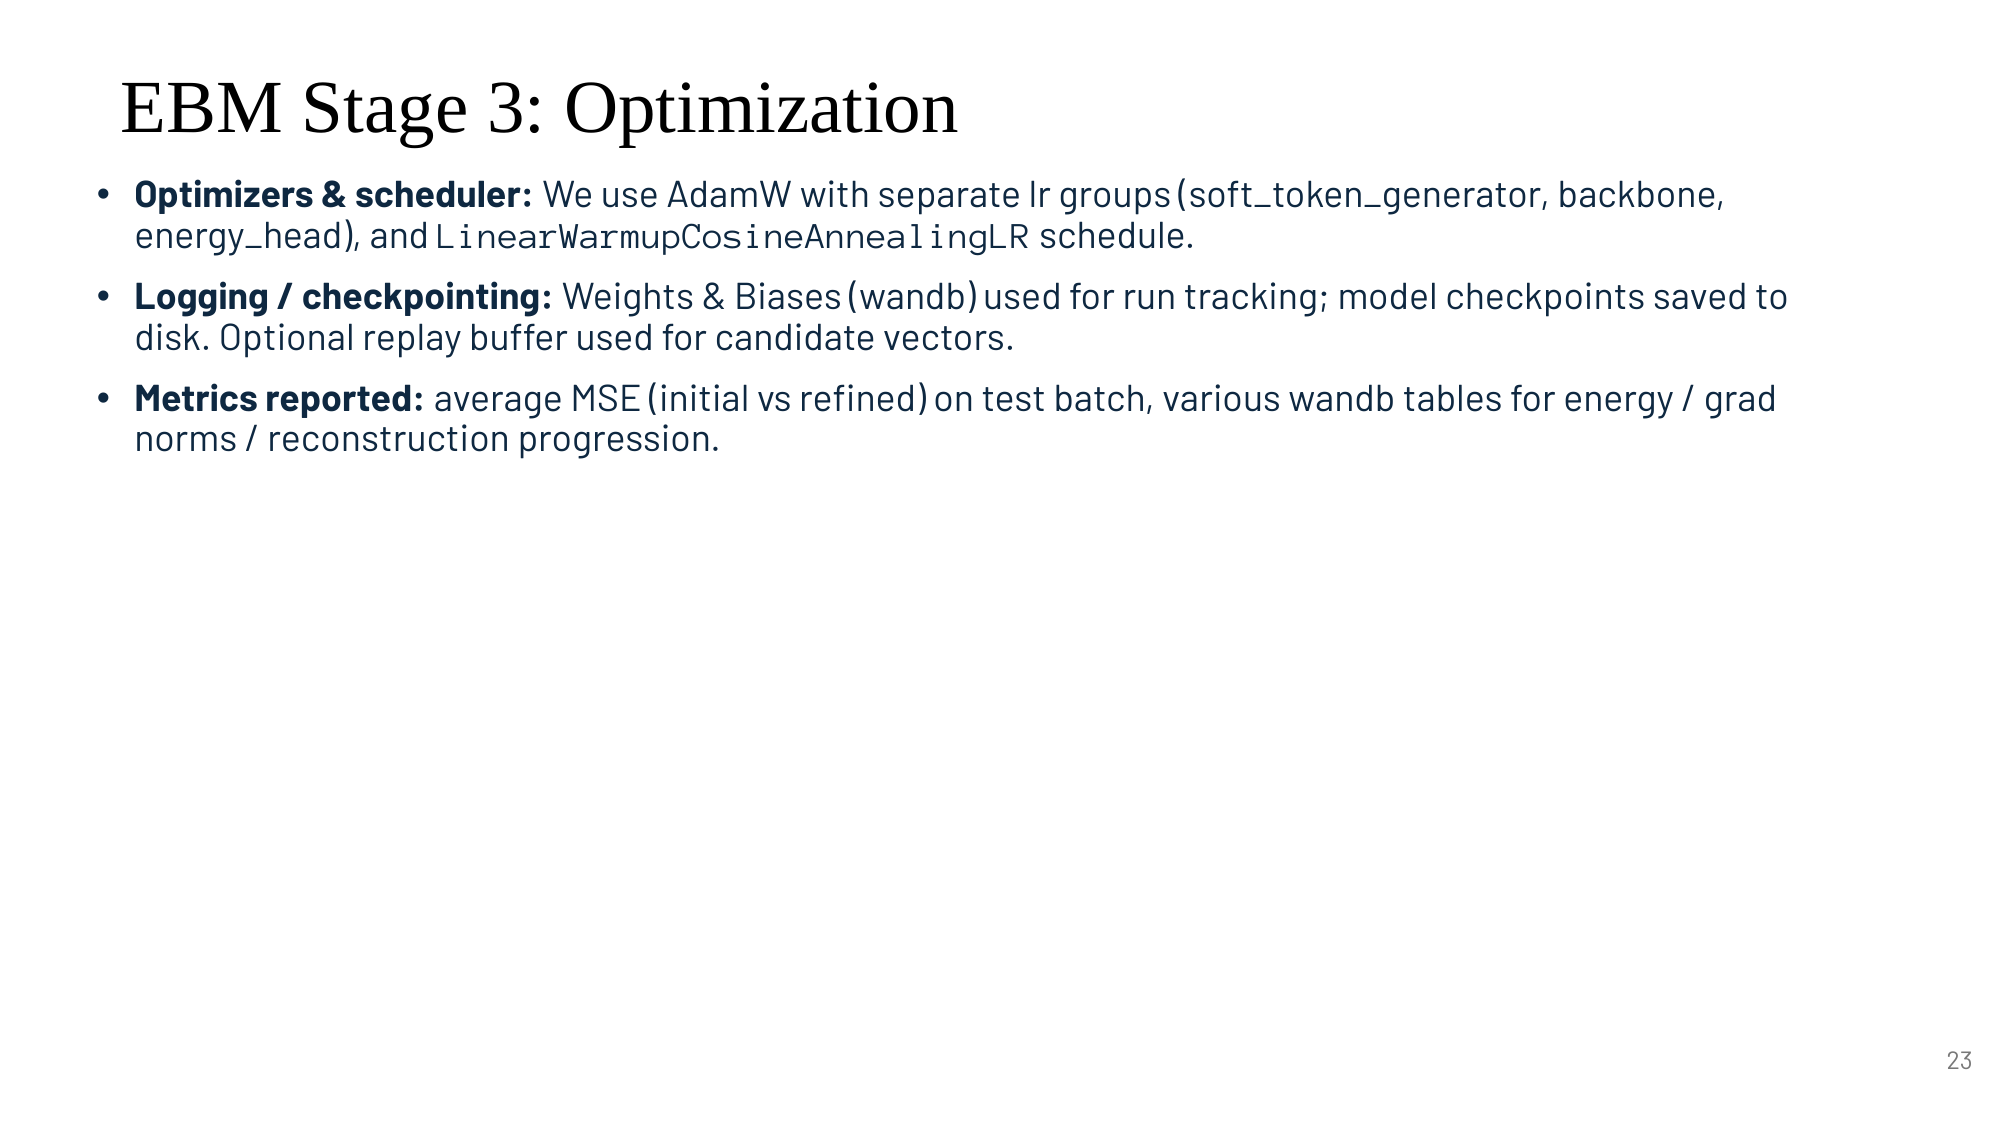

# EBM Stage 3: Optimization

Optimizers & scheduler: We use AdamW with separate lr groups (soft_token_generator, backbone, energy_head), and LinearWarmupCosineAnnealingLR schedule.
Logging / checkpointing: Weights & Biases (wandb) used for run tracking; model checkpoints saved to disk. Optional replay buffer used for candidate vectors.
Metrics reported: average MSE (initial vs refined) on test batch, various wandb tables for energy / grad norms / reconstruction progression.
23